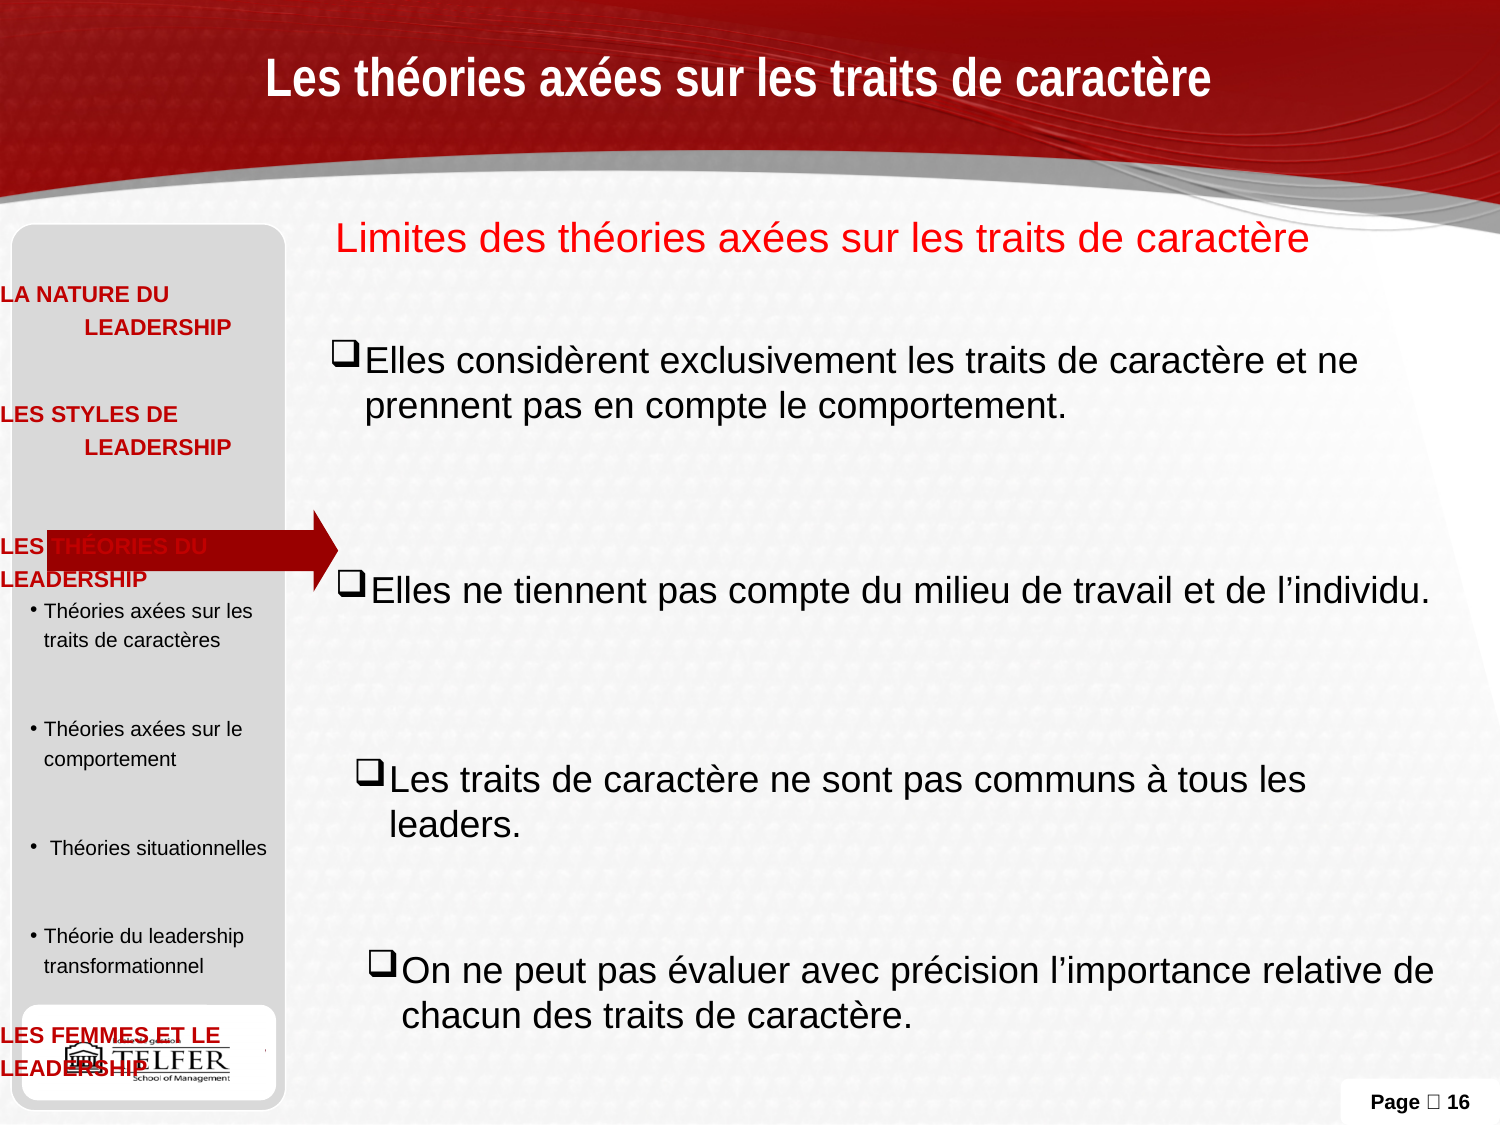

# Les théories axées sur les traits de caractère
Limites des théories axées sur les traits de caractère

La nature du leadership

Les styles de leadership

Les théories du
Leadership
Théories axées sur les traits de caractères

Théories axées sur le comportement

 Théories situationnelles

Théorie du leadership transformationnel

Les femmes et le
leadership

Elles considèrent exclusivement les traits de caractère et ne prennent pas en compte le comportement.

Elles ne tiennent pas compte du milieu de travail et de l’individu.
Les traits de caractère ne sont pas communs à tous les leaders.
On ne peut pas évaluer avec précision l’importance relative de chacun des traits de caractère.